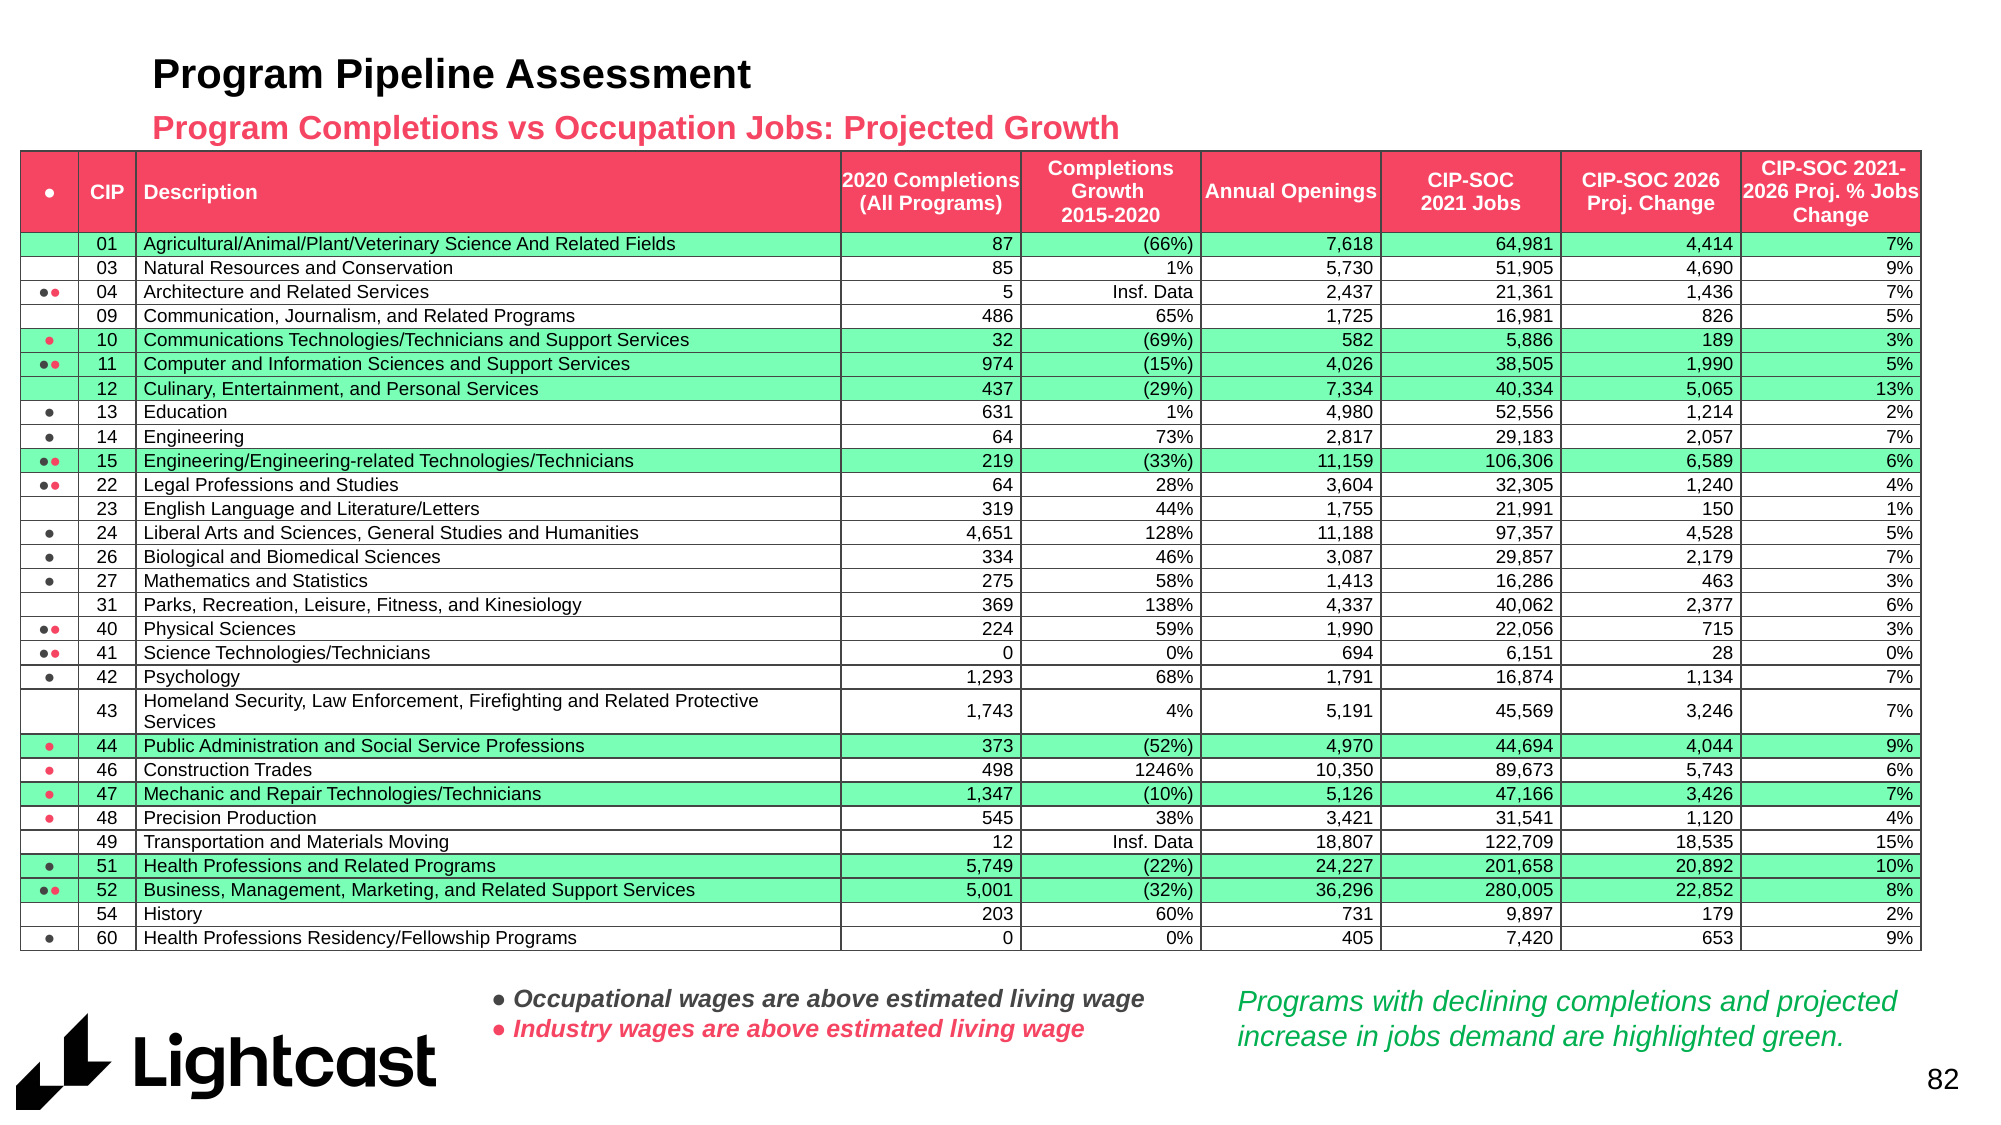

# Program Pipeline Assessment
Program Completions vs Occupation Jobs: Projected Growth
| ● | CIP | Description | 2020 Completions (All Programs) | Completions Growth 2015-2020 | Annual Openings | CIP-SOC 2021 Jobs | CIP-SOC 2026 Proj. Change | CIP-SOC 2021-2026 Proj. % Jobs Change |
| --- | --- | --- | --- | --- | --- | --- | --- | --- |
|  | 01 | Agricultural/Animal/Plant/Veterinary Science And Related Fields | 87 | (66%) | 7,618 | 64,981 | 4,414 | 7% |
|  | 03 | Natural Resources and Conservation | 85 | 1% | 5,730 | 51,905 | 4,690 | 9% |
| ●● | 04 | Architecture and Related Services | 5 | Insf. Data | 2,437 | 21,361 | 1,436 | 7% |
|  | 09 | Communication, Journalism, and Related Programs | 486 | 65% | 1,725 | 16,981 | 826 | 5% |
| ● | 10 | Communications Technologies/Technicians and Support Services | 32 | (69%) | 582 | 5,886 | 189 | 3% |
| ●● | 11 | Computer and Information Sciences and Support Services | 974 | (15%) | 4,026 | 38,505 | 1,990 | 5% |
|  | 12 | Culinary, Entertainment, and Personal Services | 437 | (29%) | 7,334 | 40,334 | 5,065 | 13% |
| ● | 13 | Education | 631 | 1% | 4,980 | 52,556 | 1,214 | 2% |
| ● | 14 | Engineering | 64 | 73% | 2,817 | 29,183 | 2,057 | 7% |
| ●● | 15 | Engineering/Engineering-related Technologies/Technicians | 219 | (33%) | 11,159 | 106,306 | 6,589 | 6% |
| ●● | 22 | Legal Professions and Studies | 64 | 28% | 3,604 | 32,305 | 1,240 | 4% |
|  | 23 | English Language and Literature/Letters | 319 | 44% | 1,755 | 21,991 | 150 | 1% |
| ● | 24 | Liberal Arts and Sciences, General Studies and Humanities | 4,651 | 128% | 11,188 | 97,357 | 4,528 | 5% |
| ● | 26 | Biological and Biomedical Sciences | 334 | 46% | 3,087 | 29,857 | 2,179 | 7% |
| ● | 27 | Mathematics and Statistics | 275 | 58% | 1,413 | 16,286 | 463 | 3% |
|  | 31 | Parks, Recreation, Leisure, Fitness, and Kinesiology | 369 | 138% | 4,337 | 40,062 | 2,377 | 6% |
| ●● | 40 | Physical Sciences | 224 | 59% | 1,990 | 22,056 | 715 | 3% |
| ●● | 41 | Science Technologies/Technicians | 0 | 0% | 694 | 6,151 | 28 | 0% |
| ● | 42 | Psychology | 1,293 | 68% | 1,791 | 16,874 | 1,134 | 7% |
|  | 43 | Homeland Security, Law Enforcement, Firefighting and Related Protective Services | 1,743 | 4% | 5,191 | 45,569 | 3,246 | 7% |
| ● | 44 | Public Administration and Social Service Professions | 373 | (52%) | 4,970 | 44,694 | 4,044 | 9% |
| ● | 46 | Construction Trades | 498 | 1246% | 10,350 | 89,673 | 5,743 | 6% |
| ● | 47 | Mechanic and Repair Technologies/Technicians | 1,347 | (10%) | 5,126 | 47,166 | 3,426 | 7% |
| ● | 48 | Precision Production | 545 | 38% | 3,421 | 31,541 | 1,120 | 4% |
|  | 49 | Transportation and Materials Moving | 12 | Insf. Data | 18,807 | 122,709 | 18,535 | 15% |
| ● | 51 | Health Professions and Related Programs | 5,749 | (22%) | 24,227 | 201,658 | 20,892 | 10% |
| ●● | 52 | Business, Management, Marketing, and Related Support Services | 5,001 | (32%) | 36,296 | 280,005 | 22,852 | 8% |
|  | 54 | History | 203 | 60% | 731 | 9,897 | 179 | 2% |
| ● | 60 | Health Professions Residency/Fellowship Programs | 0 | 0% | 405 | 7,420 | 653 | 9% |
● Occupational wages are above estimated living wage
● Industry wages are above estimated living wage
Programs with declining completions and projected increase in jobs demand are highlighted green.